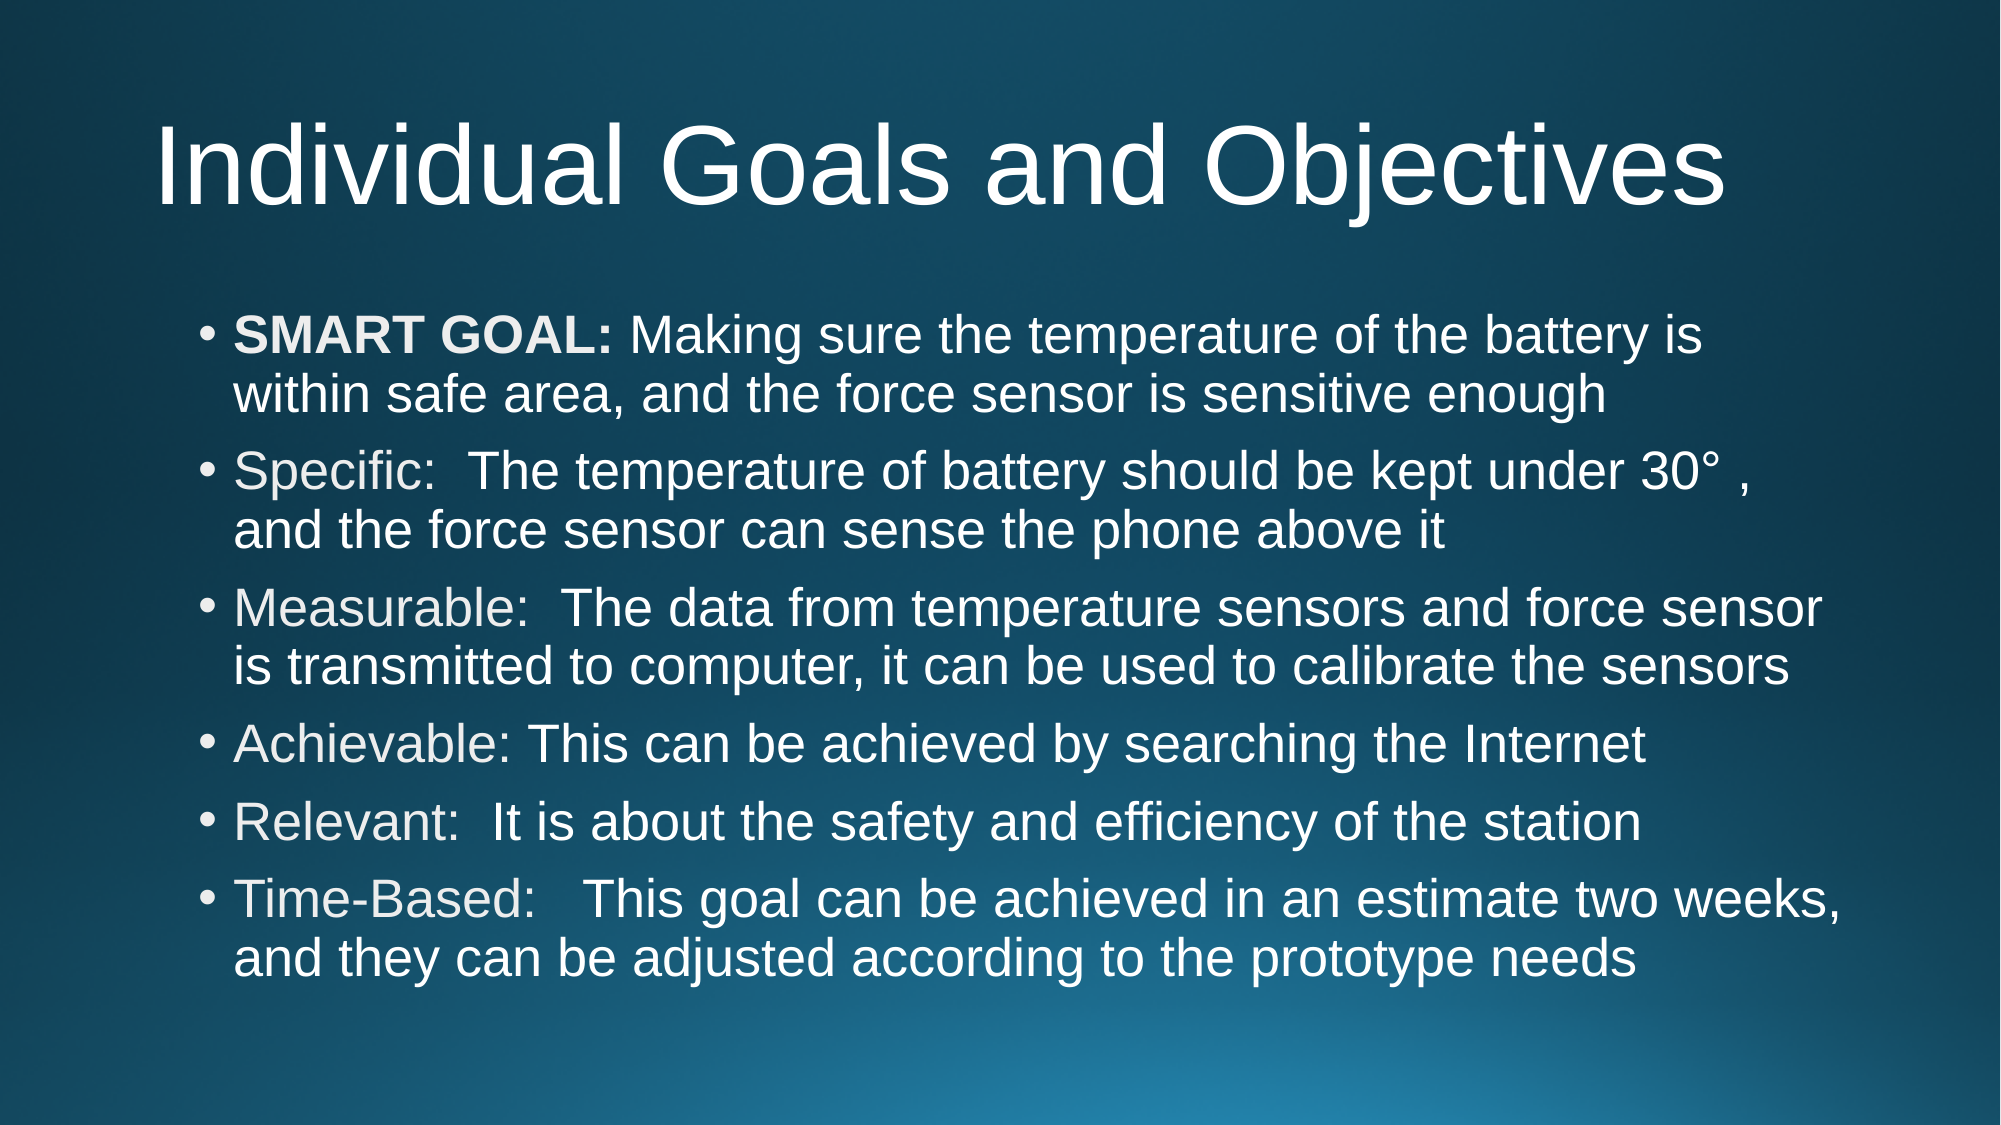

# Individual Goals and Objectives
SMART GOAL: Making sure the temperature of the battery is within safe area, and the force sensor is sensitive enough
Specific:  The temperature of battery should be kept under 30° , and the force sensor can sense the phone above it
Measurable:  The data from temperature sensors and force sensor is transmitted to computer, it can be used to calibrate the sensors
Achievable: This can be achieved by searching the Internet
Relevant:  It is about the safety and efficiency of the station
Time-Based:   This goal can be achieved in an estimate two weeks, and they can be adjusted according to the prototype needs